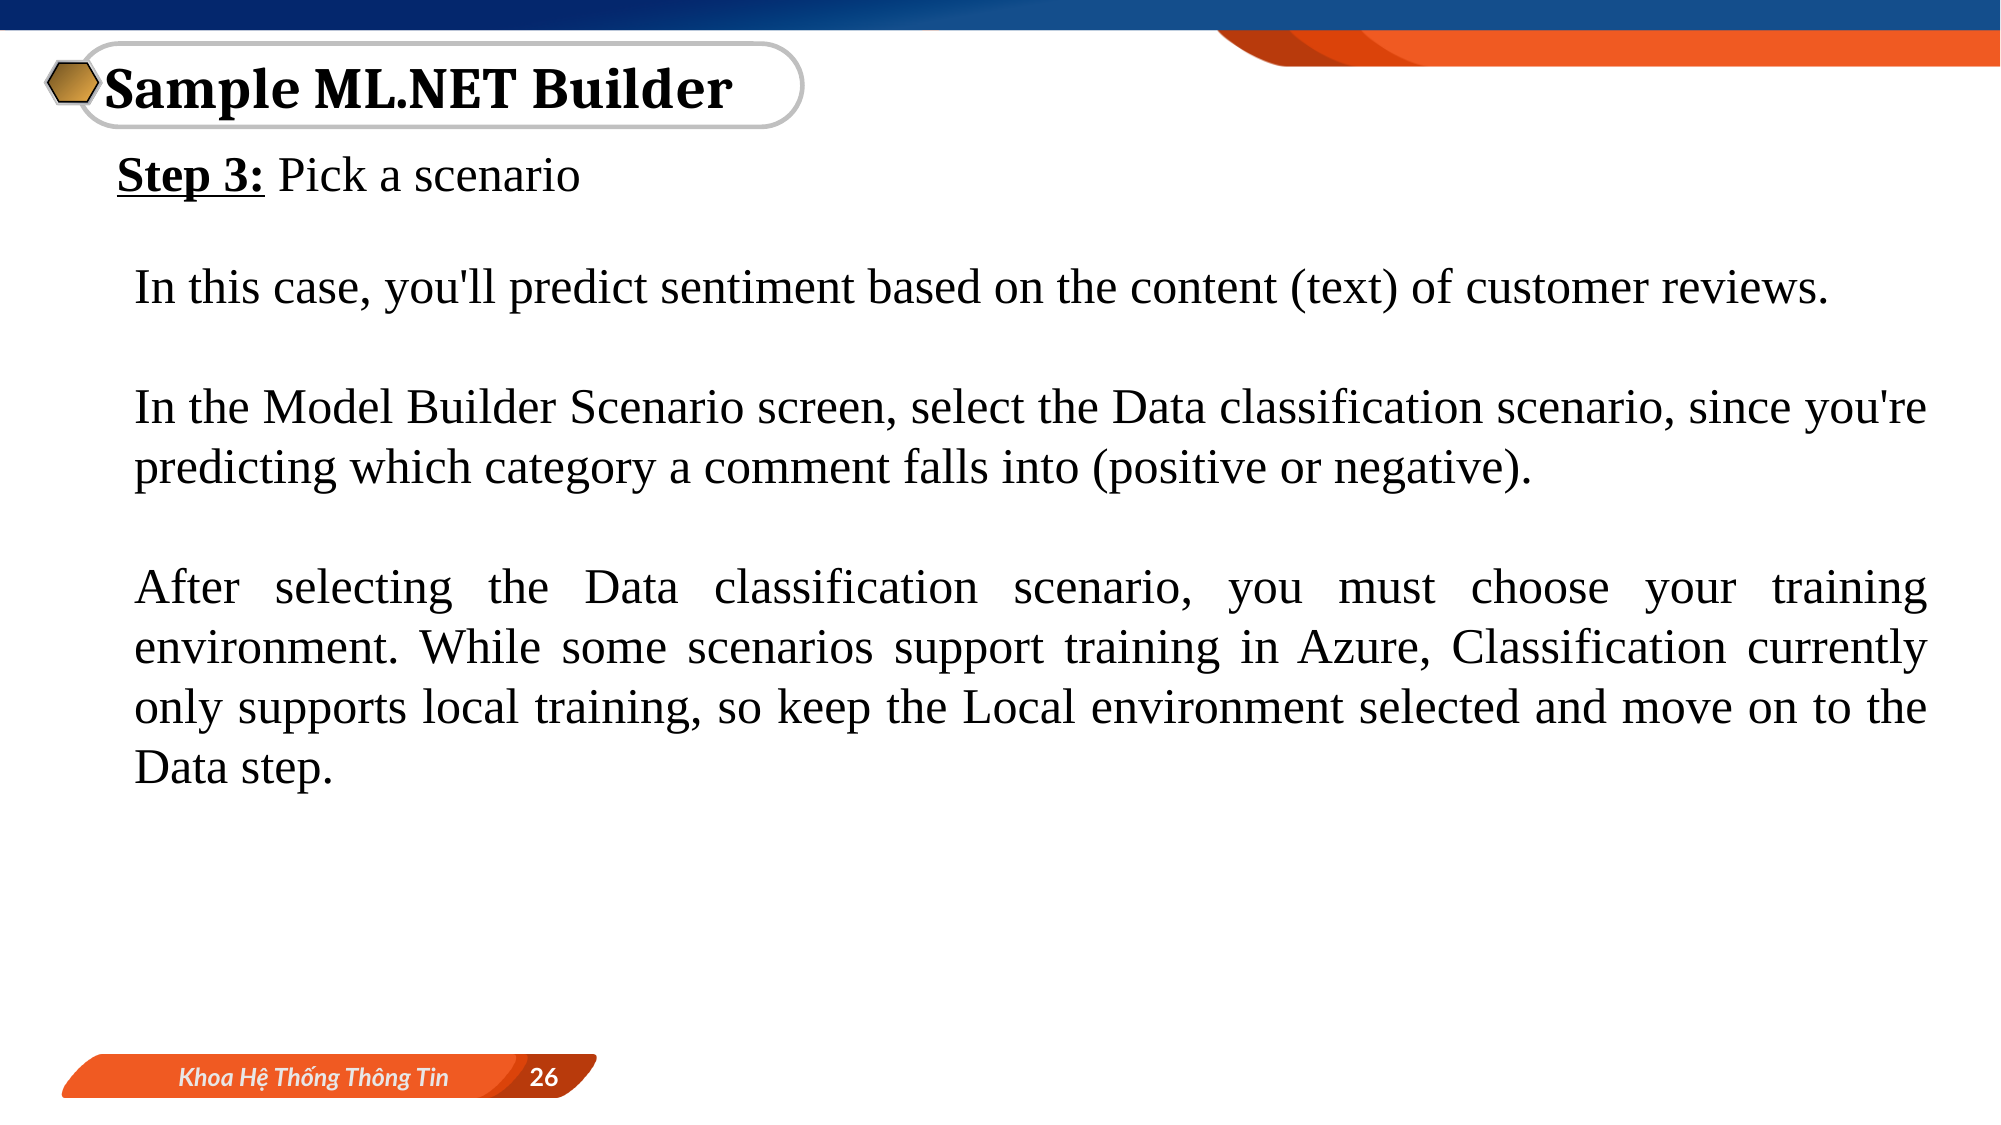

Sample ML.NET Builder

Step 3: Pick a scenario
In this case, you'll predict sentiment based on the content (text) of customer reviews.

In the Model Builder Scenario screen, select the Data classification scenario, since you're predicting which category a comment falls into (positive or negative).

After selecting the Data classification scenario, you must choose your training environment. While some scenarios support training in Azure, Classification currently only supports local training, so keep the Local environment selected and move on to the Data step.
26
Khoa Hệ Thống Thông Tin